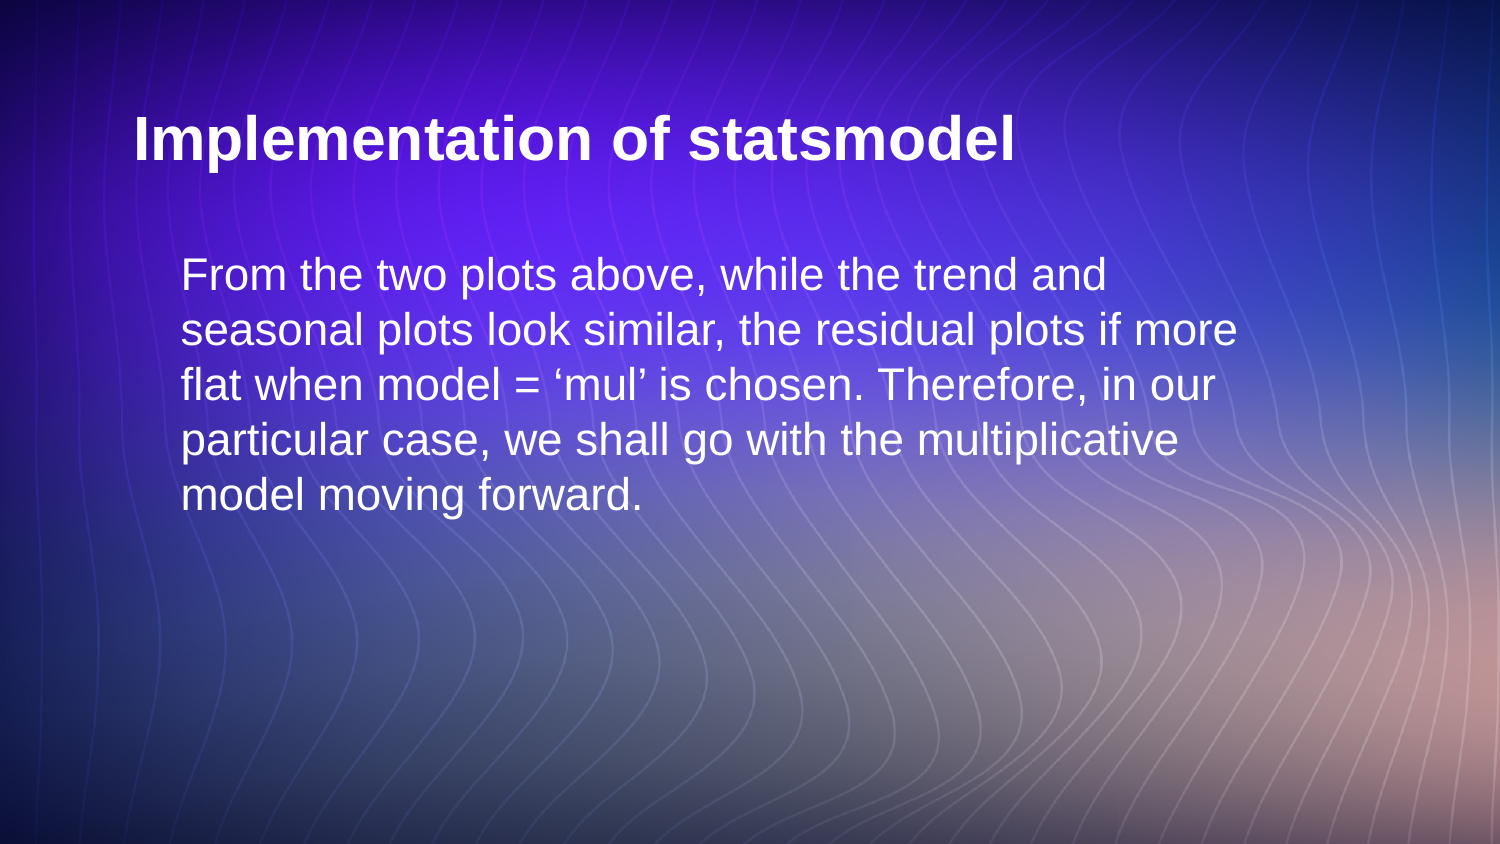

# Implementation of statsmodel
From the two plots above, while the trend and seasonal plots look similar, the residual plots if more flat when model = ‘mul’ is chosen. Therefore, in our particular case, we shall go with the multiplicative model moving forward.